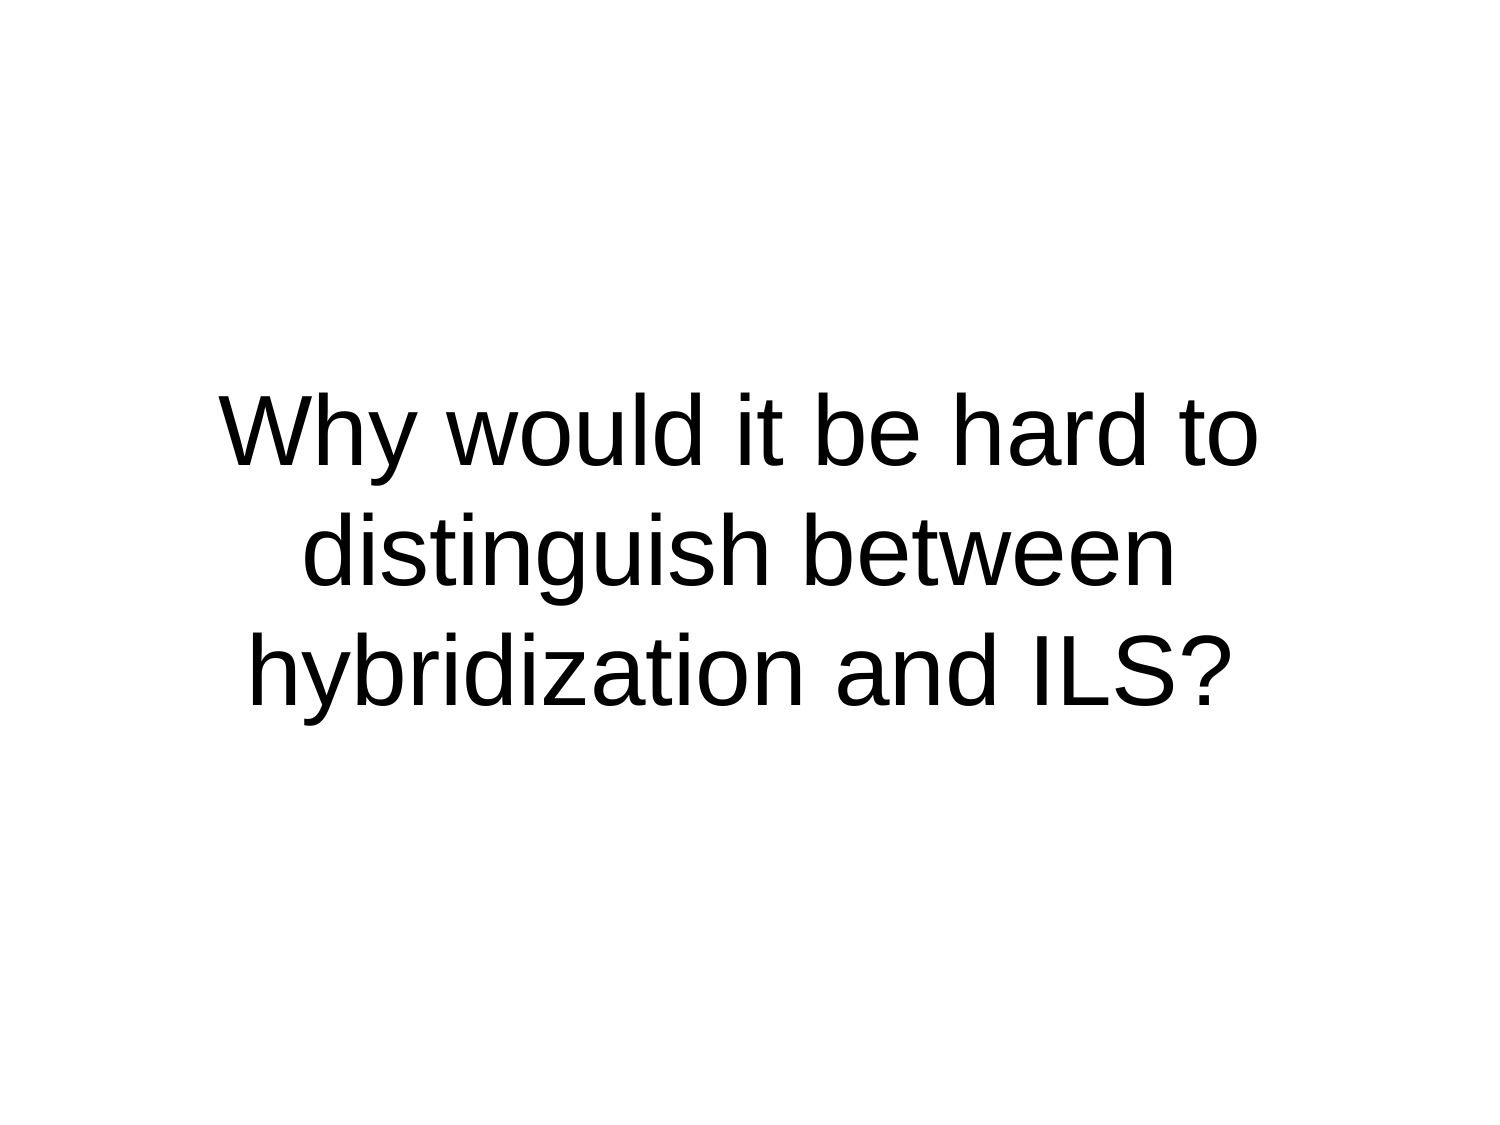

# Why would it be hard to distinguish between hybridization and ILS?